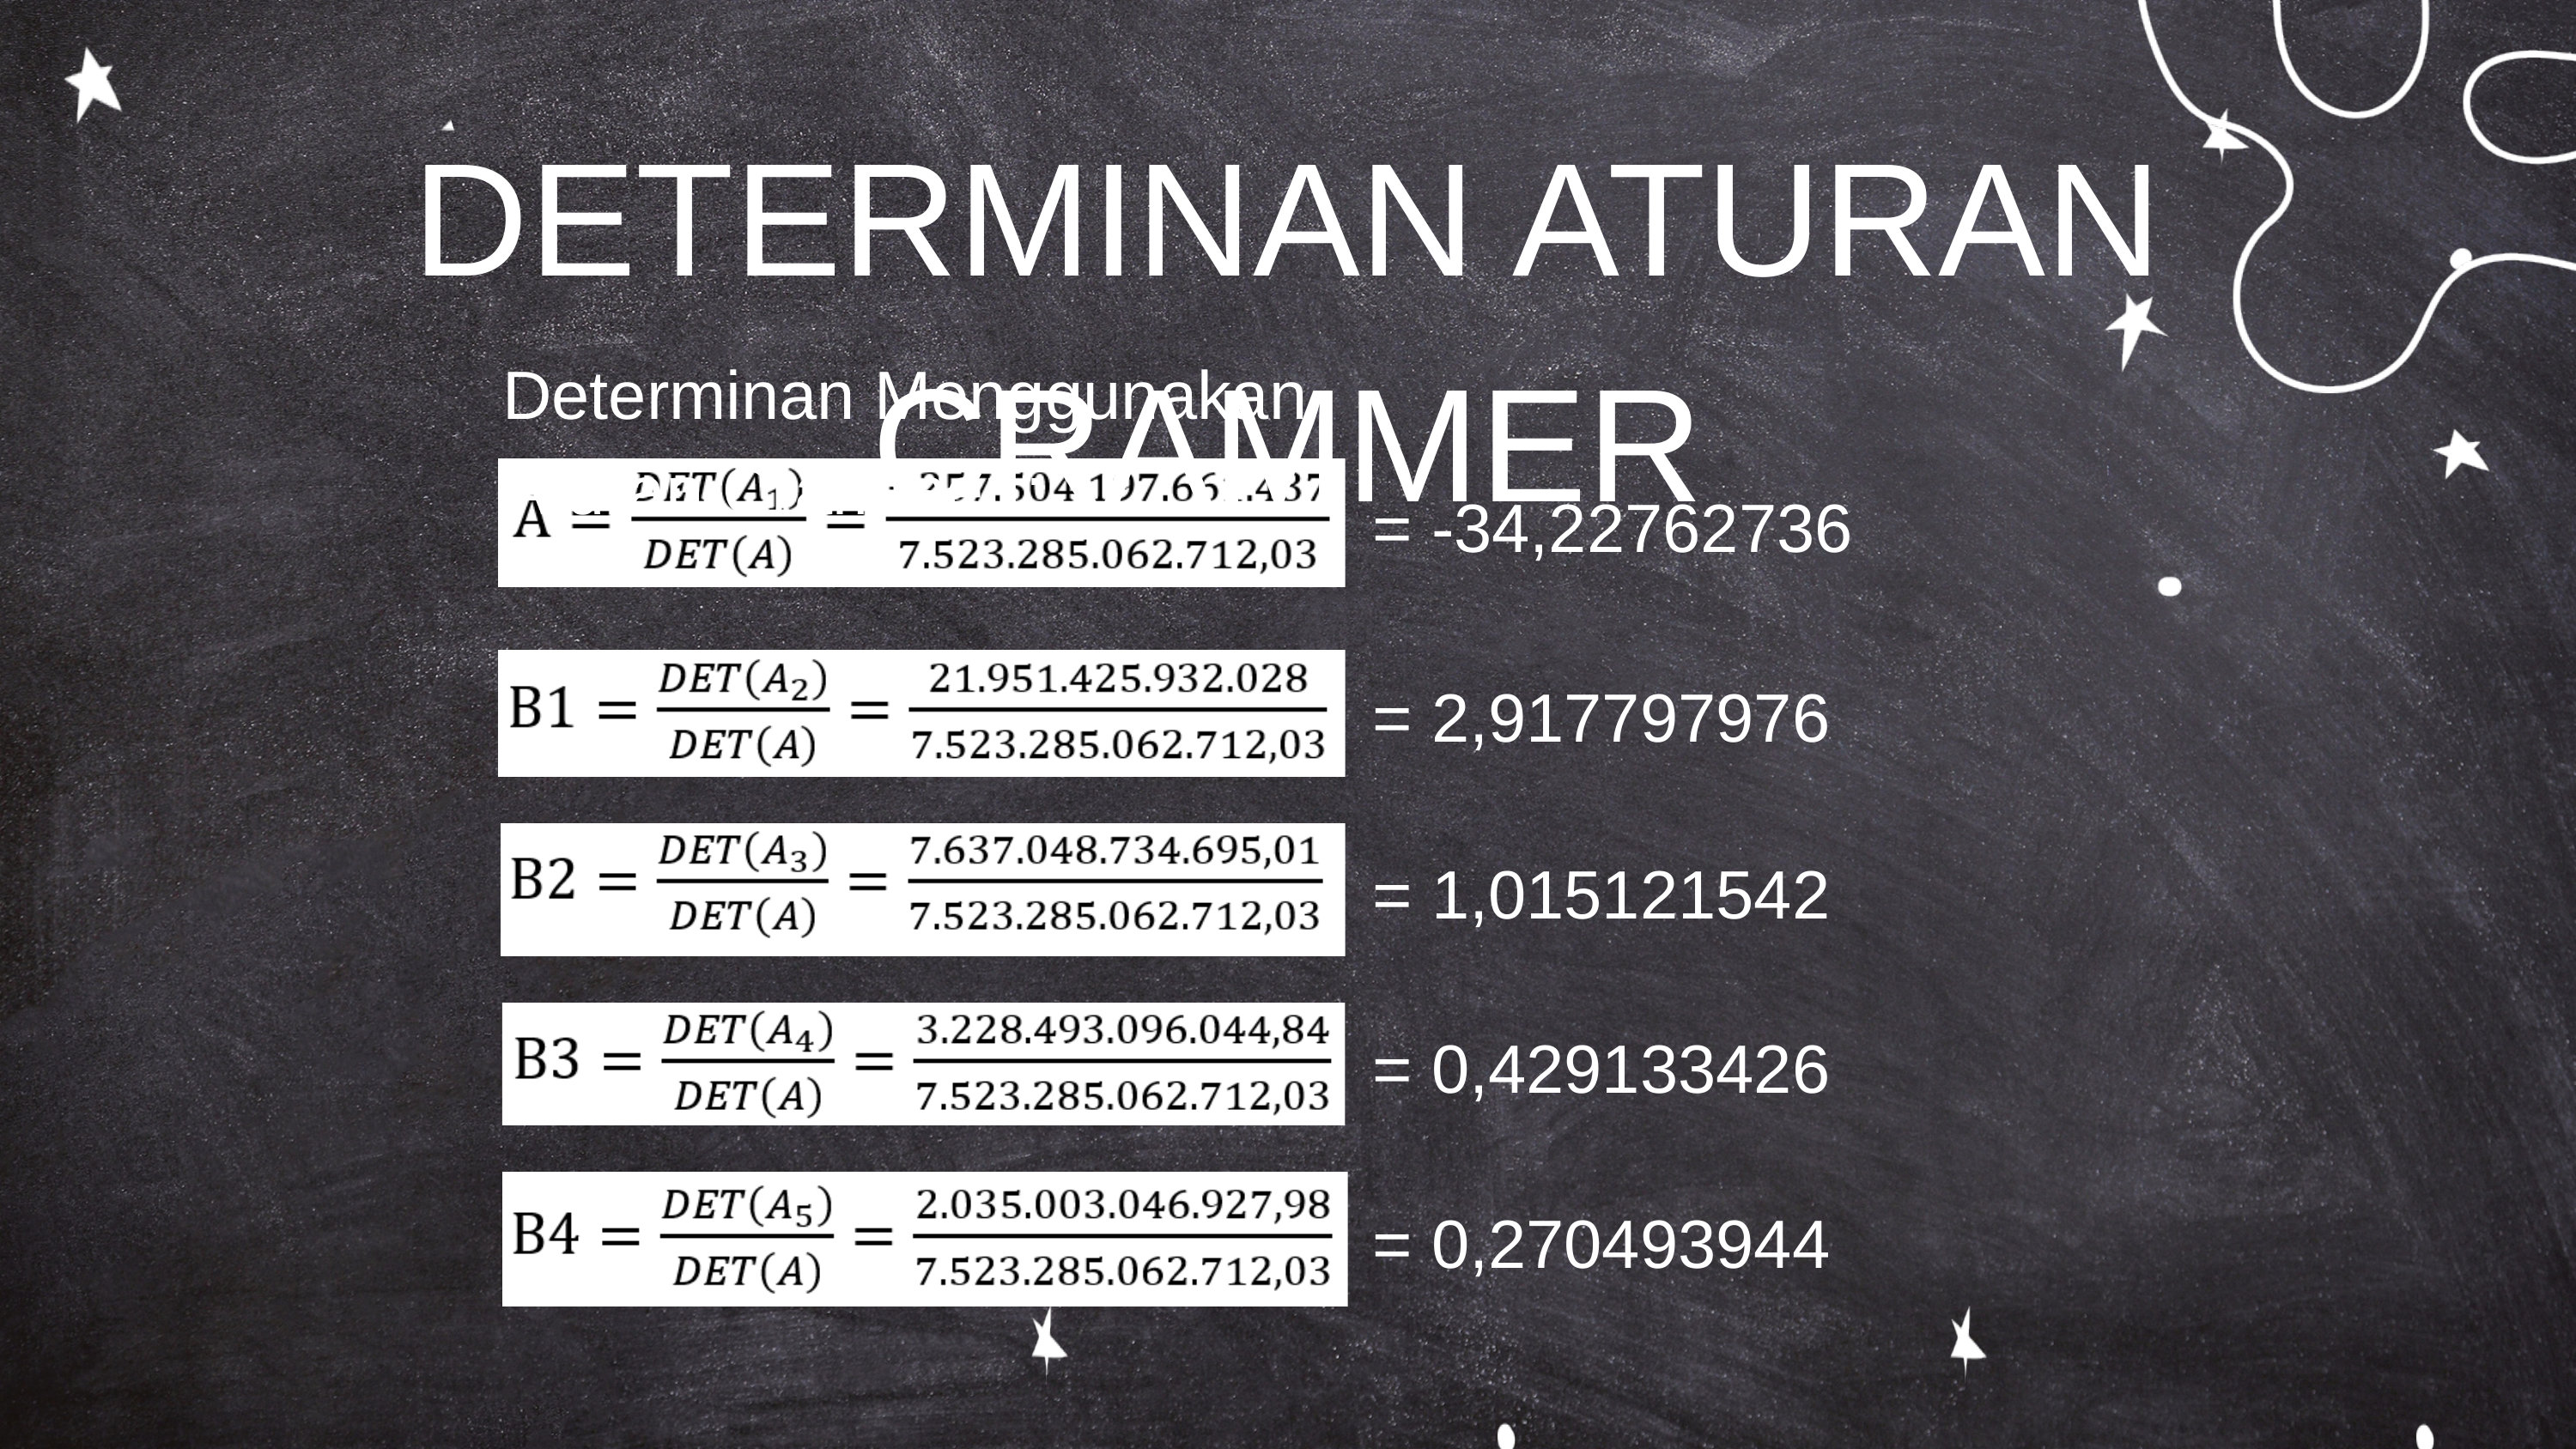

DETERMINAN ATURAN CRAMMER

Determinan Menggunakan Aturan Crammer :

= -34,22762736

= 2,917797976

= 1,015121542

= 0,429133426

= 0,270493944